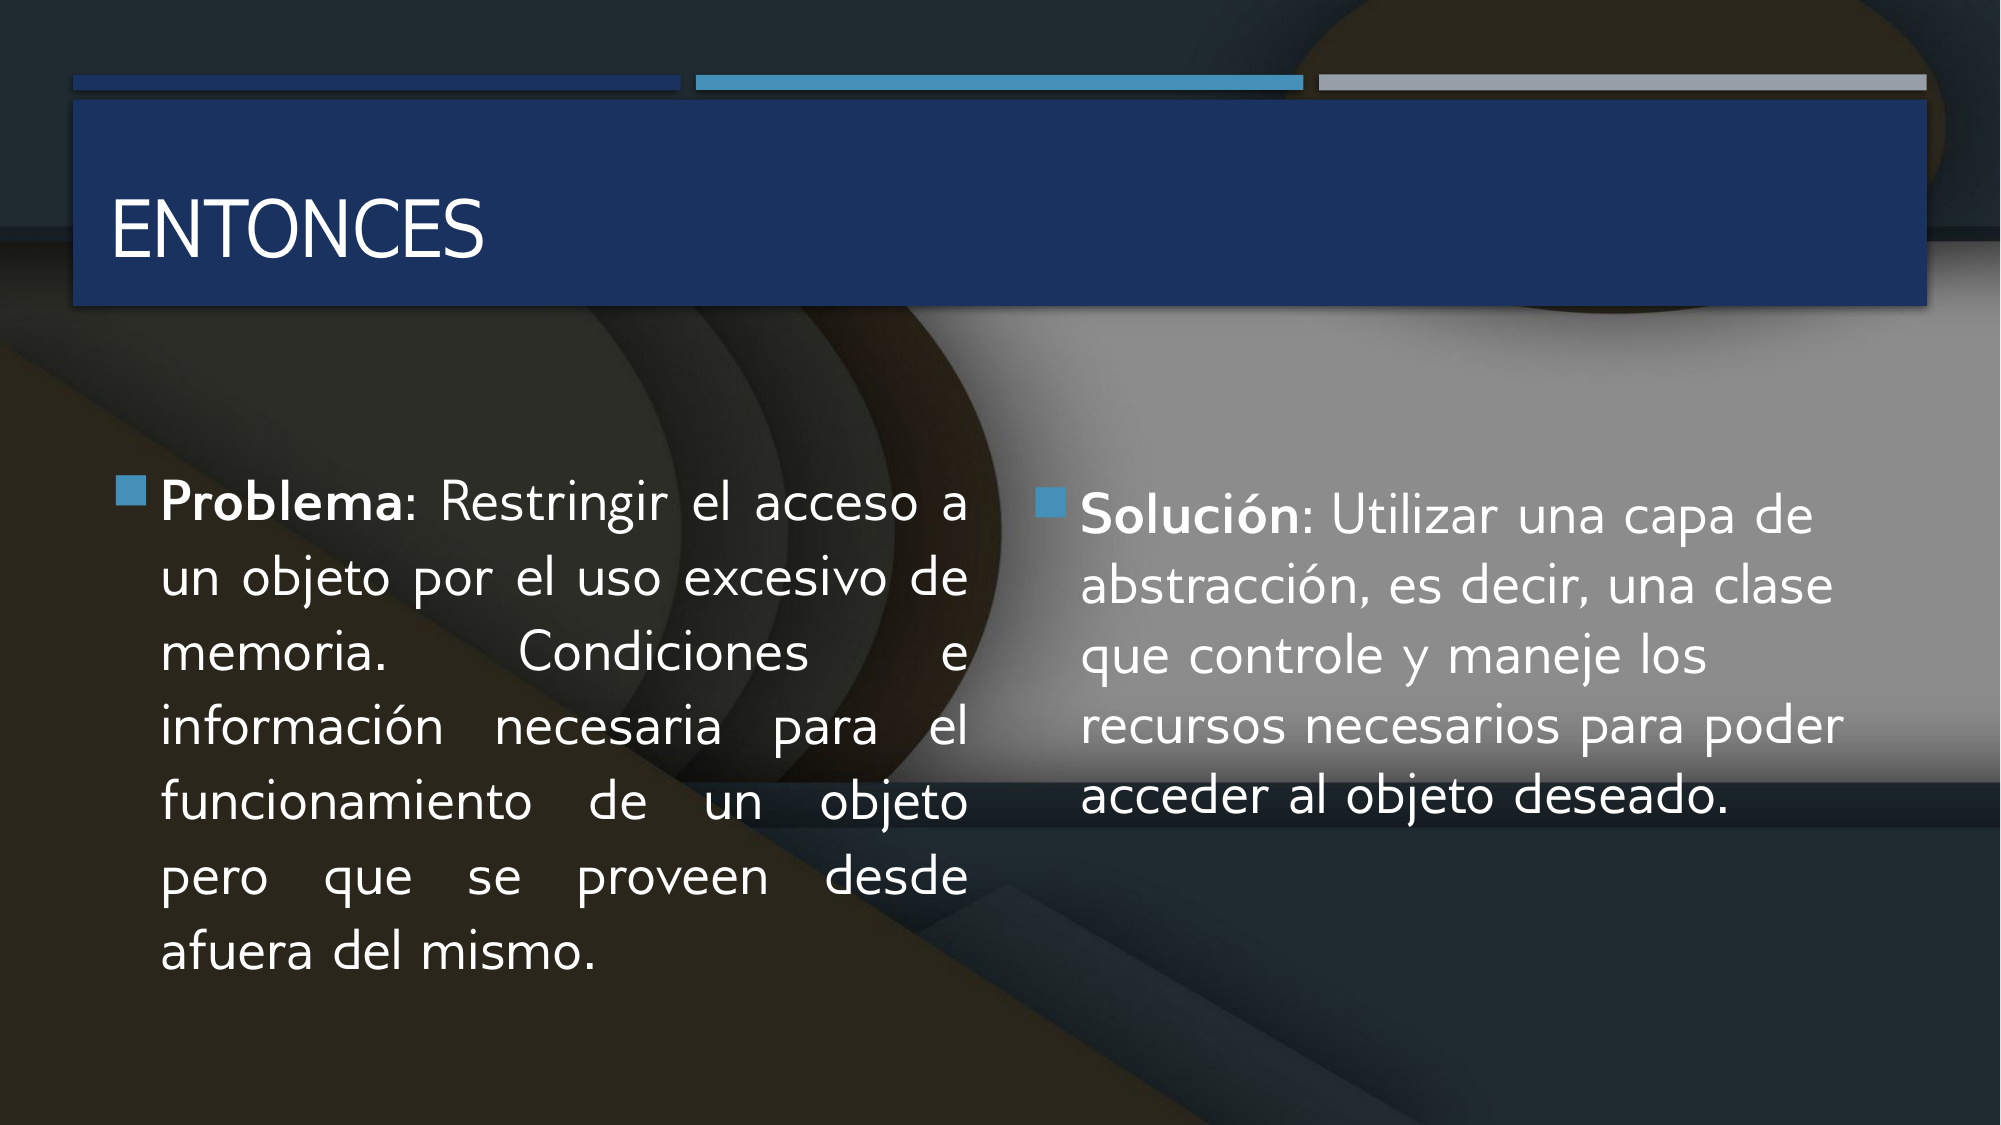

# ENTONCES
Solución: Utilizar una capa de abstracción, es decir, una clase que controle y maneje los recursos necesarios para poder acceder al objeto deseado.

Problema: Restringir el acceso a un objeto por el uso excesivo de memoria. Condiciones e información necesaria para el funcionamiento de un objeto pero que se proveen desde afuera del mismo.